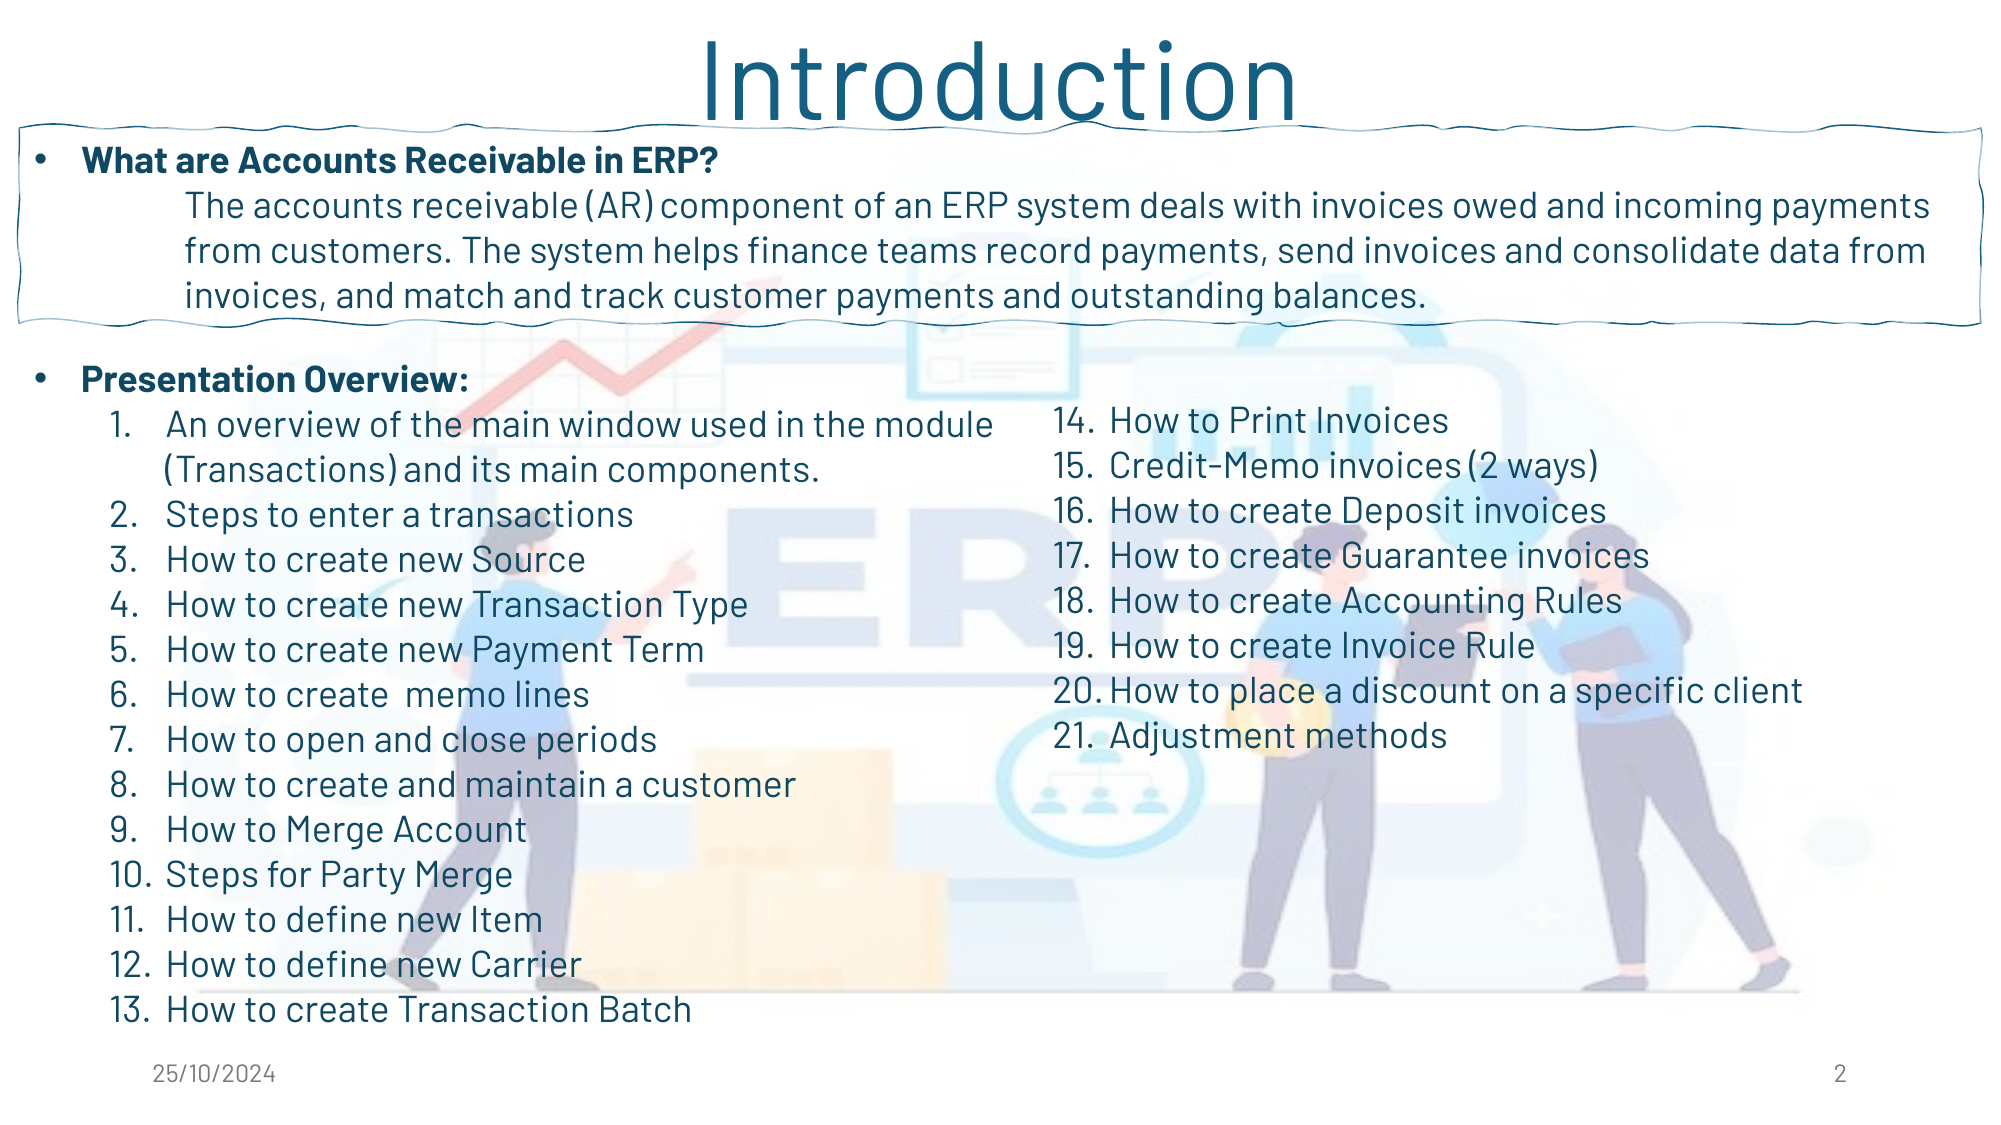

Introduction
What are Accounts Receivable in ERP?
The accounts receivable (AR) component of an ERP system deals with invoices owed and incoming payments from customers. The system helps finance teams record payments, send invoices and consolidate data from invoices, and match and track customer payments and outstanding balances.
Presentation Overview:
An overview of the main window used in the module (Transactions) and its main components.
Steps to enter a transactions
How to create new Source
How to create new Transaction Type
How to create new Payment Term
How to create  memo lines
How to open and close periods
How to create and maintain a customer
How to Merge Account
Steps for Party Merge
How to define new Item
How to define new Carrier
How to create Transaction Batch

How to Print Invoices
Credit-Memo invoices (2 ways)
How to create Deposit invoices
How to create Guarantee invoices
How to create Accounting Rules
How to create Invoice Rule
How to place a discount on a specific client
Adjustment methods

25/10/2024
2